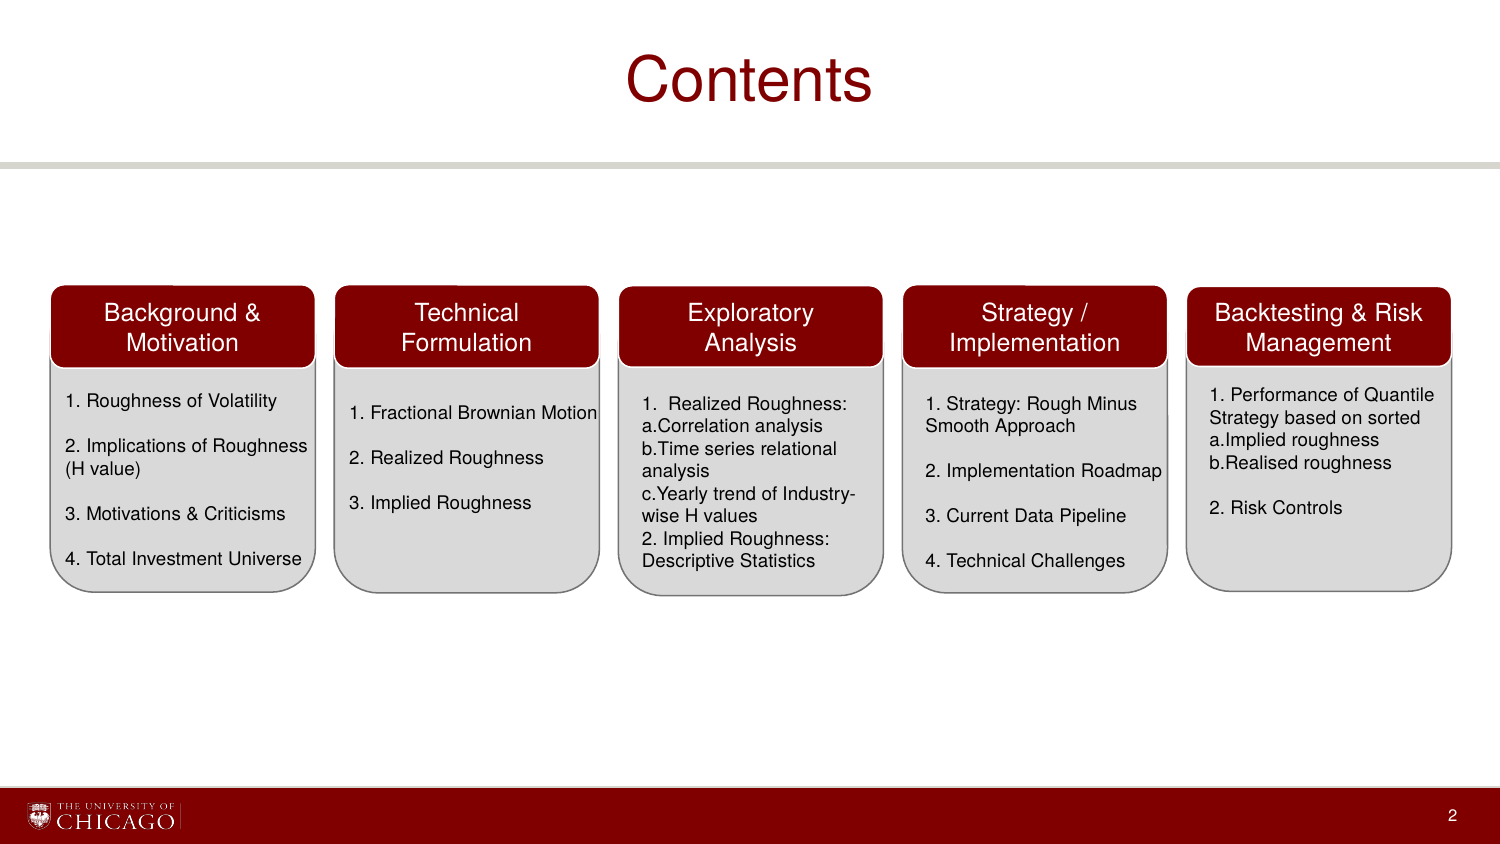

# Contents
Background & Motivation

1. Roughness of Volatility

2. Implications of Roughness
(H value)

3. Motivations & Criticisms

4. Total Investment Universe

Technical Formulation

1. Fractional Brownian Motion

2. Realized Roughness

3. Implied Roughness

Strategy / Implementation

1. Strategy: Rough Minus Smooth Approach

2. Implementation Roadmap

3. Current Data Pipeline

4. Technical Challenges

Exploratory Analysis

1.  Realized Roughness: a.Correlation analysis
b.Time series relational analysis
c.Yearly trend of Industry-wise H values
2. Implied Roughness: Descriptive Statistics

Backtesting & Risk Management

1. Performance of Quantile Strategy based on sorted a.Implied roughness
b.Realised roughness

2. Risk Controls

2